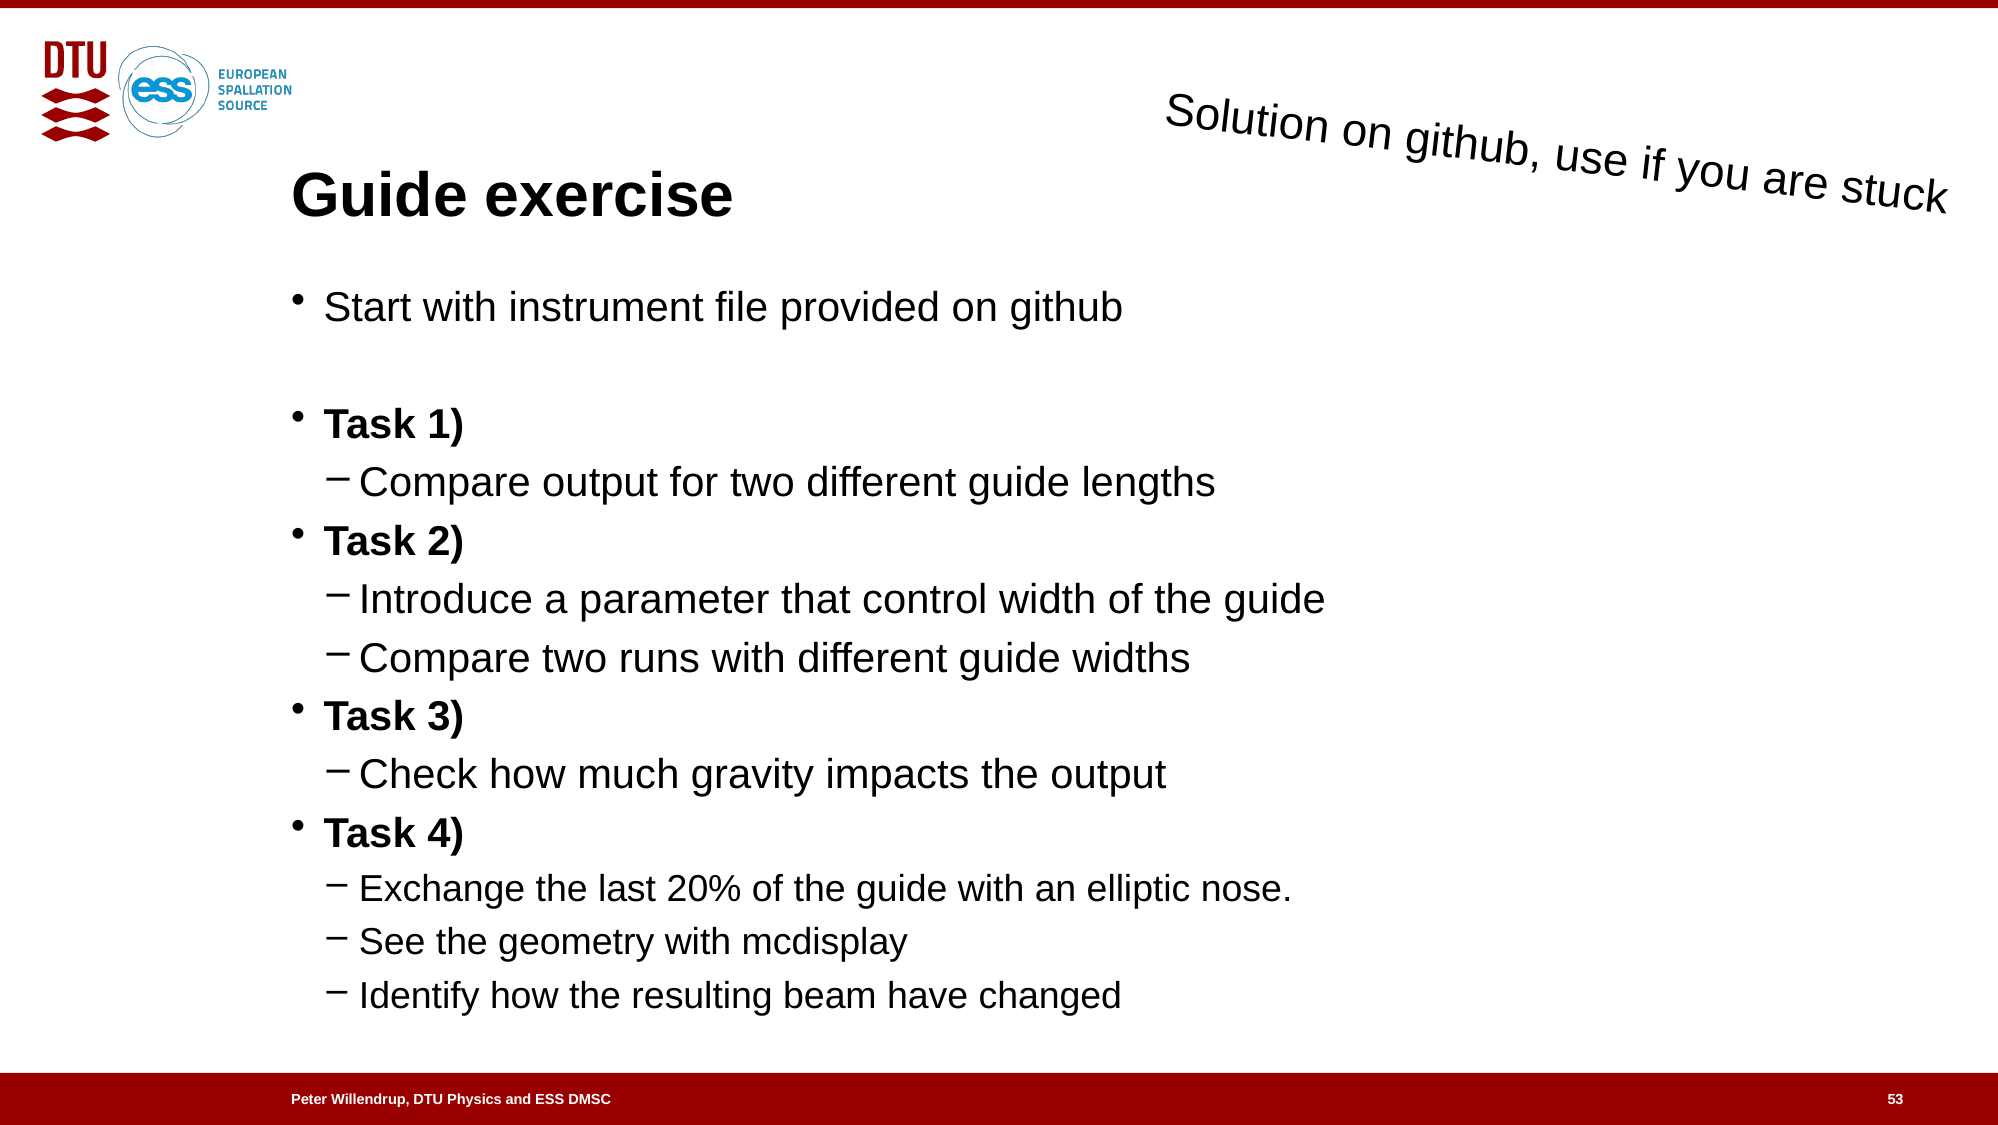

# Guide exercise
Solution on github, use if you are stuck
Start with instrument file provided on github

Task 1)
Compare output for two different guide lengths
Task 2)
Introduce a parameter that control width of the guide
Compare two runs with different guide widths
Task 3)
Check how much gravity impacts the output
Task 4)
Exchange the last 20% of the guide with an elliptic nose.
See the geometry with mcdisplay
Identify how the resulting beam have changed

53